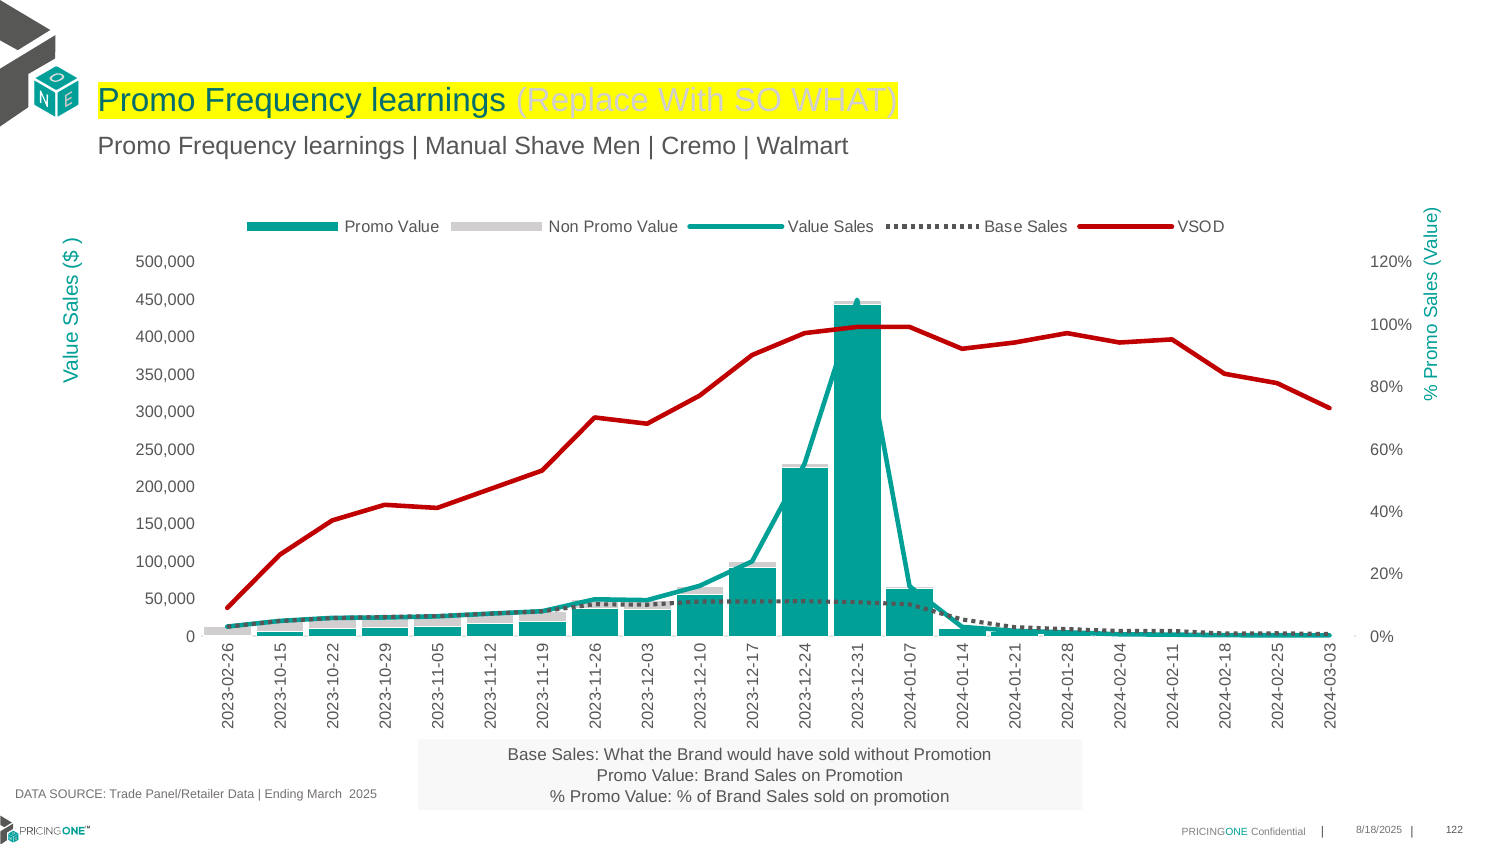

# Promo Frequency learnings (Replace With SO WHAT)
Promo Frequency learnings | Manual Shave Men | Cremo | Walmart

### Chart

| Category | Promo Value | Non Promo Value | Value Sales | Base Sales | VSOD |
|---|---|---|---|---|---|
| 44983 | 562.0 | 11929.0 | 12491.0 | 12320.0 | 0.09 |
| 45214 | 6077.0 | 13989.0 | 20066.0 | 19883.0 | 0.26 |
| 45221 | 10270.0 | 13820.0 | 24090.0 | 23862.0 | 0.37 |
| 45228 | 11807.0 | 12798.0 | 24605.0 | 25300.0 | 0.42 |
| 45235 | 12785.0 | 13315.0 | 26100.0 | 26529.0 | 0.41 |
| 45242 | 16244.0 | 13532.0 | 29776.0 | 29746.0 | 0.47 |
| 45249 | 19851.0 | 13095.0 | 32946.0 | 32908.0 | 0.53 |
| 45256 | 37584.0 | 11358.0 | 48942.0 | 42311.0 | 0.7 |
| 45263 | 35732.0 | 12062.0 | 47794.0 | 41660.0 | 0.68 |
| 45270 | 55479.0 | 11413.0 | 66892.0 | 46018.0 | 0.77 |
| 45277 | 92136.0 | 7345.0 | 99481.0 | 45960.0 | 0.9 |
| 45284 | 224941.0 | 5016.0 | 229957.0 | 46300.0 | 0.97 |
| 45291 | 443320.0 | 5398.0 | 448718.0 | 45034.0 | 0.99 |
| 45298 | 63013.0 | 3254.0 | 66267.0 | 42186.0 | 0.99 |
| 45305 | 10685.0 | 1348.0 | 12033.0 | 21957.0 | 0.92 |
| 45312 | 6231.0 | 550.0 | 6781.0 | 11672.0 | 0.94 |
| 45319 | 4607.0 | 220.0 | 4827.0 | 9077.0 | 0.97 |
| 45326 | 2014.0 | 206.0 | 2220.0 | 6665.0 | 0.94 |
| 45333 | 1555.0 | 139.0 | 1694.0 | 6646.0 | 0.95 |
| 45340 | 780.0 | 190.0 | 970.0 | 3165.0 | 0.84 |
| 45347 | 644.0 | 274.0 | 918.0 | 3513.0 | 0.81 |
| 45354 | 533.0 | 279.0 | 812.0 | 2592.0 | 0.73 |
% Promo Sales (Value)
Value Sales ($ )
Base Sales: What the Brand would have sold without Promotion
Promo Value: Brand Sales on Promotion
% Promo Value: % of Brand Sales sold on promotion
DATA SOURCE: Trade Panel/Retailer Data | Ending March  2025

8/18/2025
122